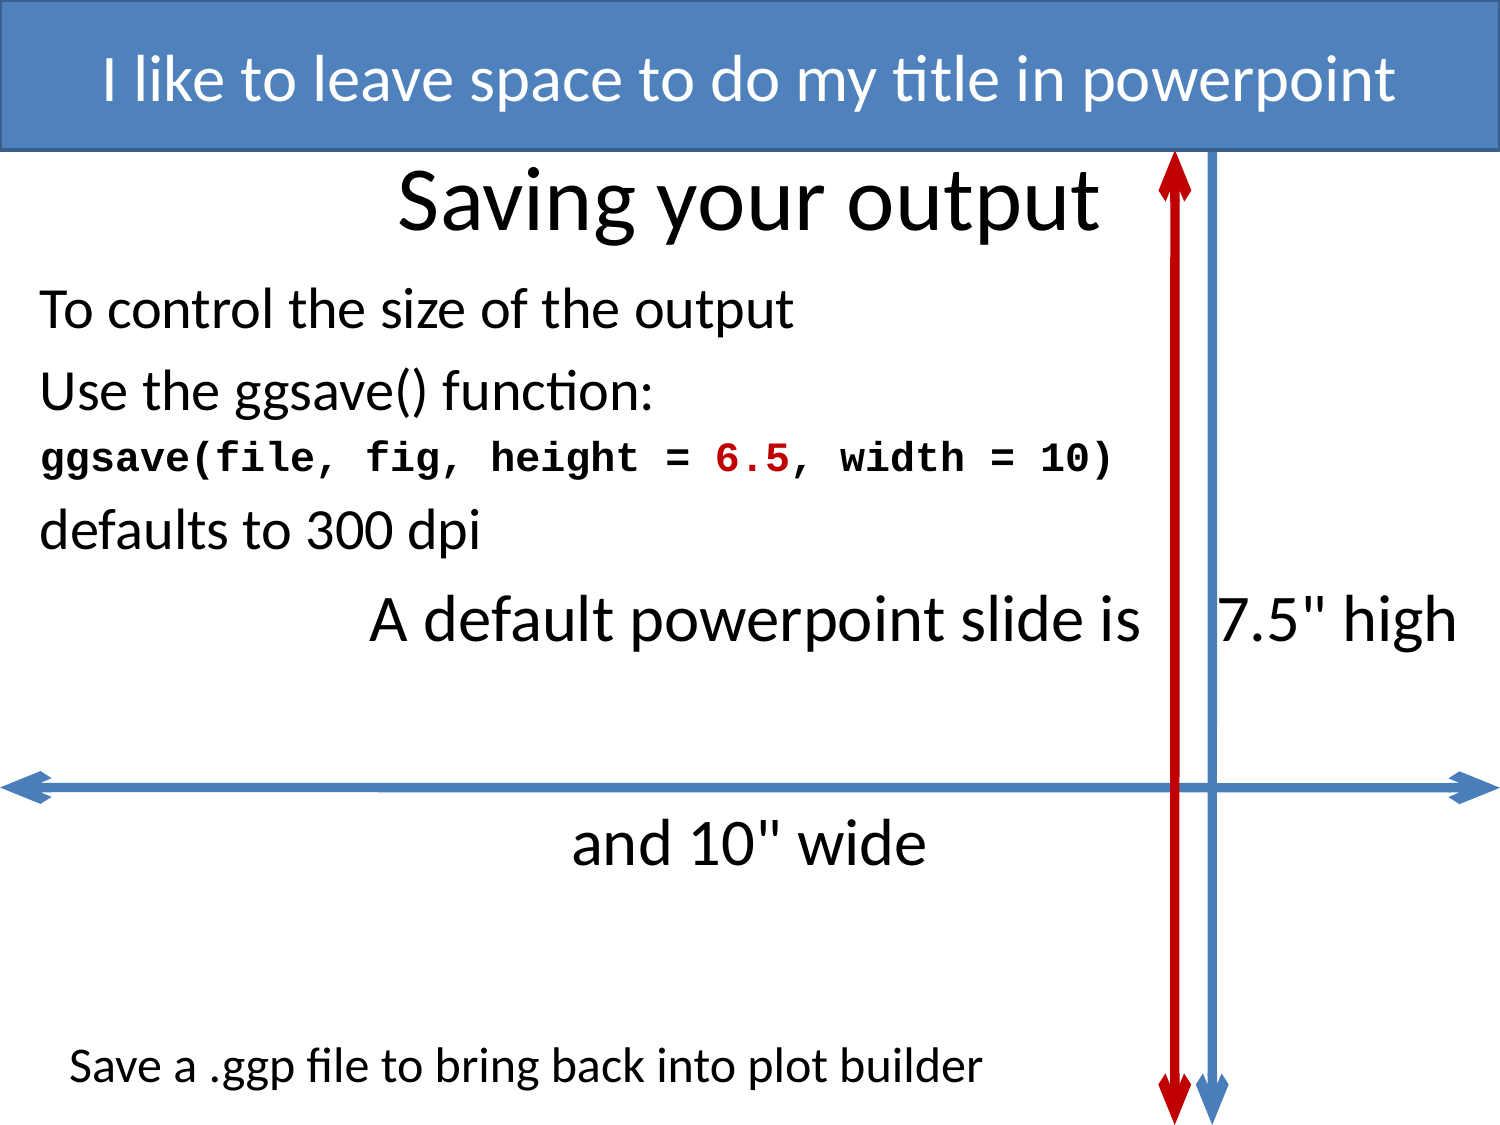

I like to leave space to do my title in powerpoint
# Saving your output
To control the size of the output
Use the ggsave() function:
ggsave(file, fig, height = 6.5, width = 10)
defaults to 300 dpi
                      A default powerpoint slide is     7.5" high

and 10" wide
Save a .ggp file to bring back into plot builder